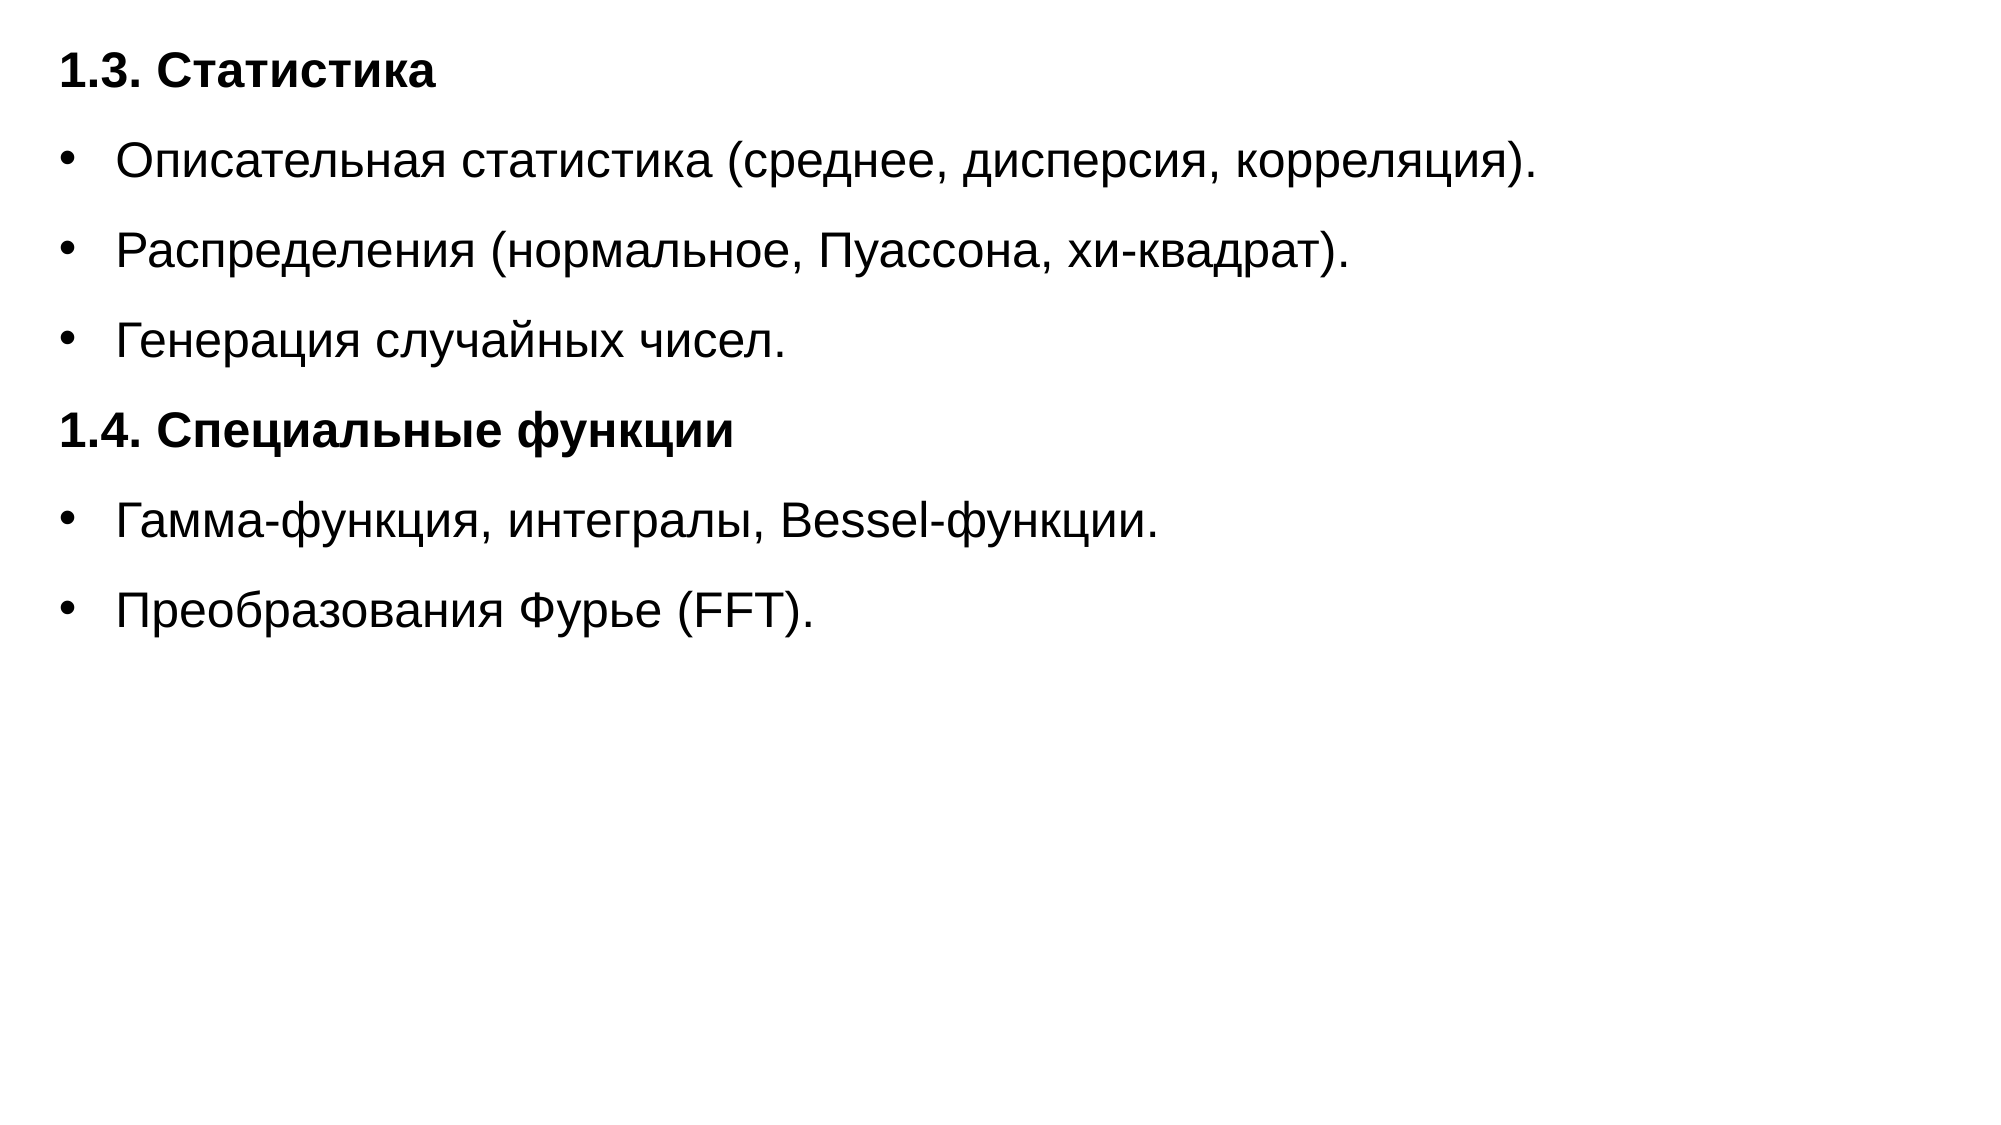

1.3. Статистика
Описательная статистика (среднее, дисперсия, корреляция).
Распределения (нормальное, Пуассона, хи-квадрат).
Генерация случайных чисел.
1.4. Специальные функции
Гамма-функция, интегралы, Bessel-функции.
Преобразования Фурье (FFT).